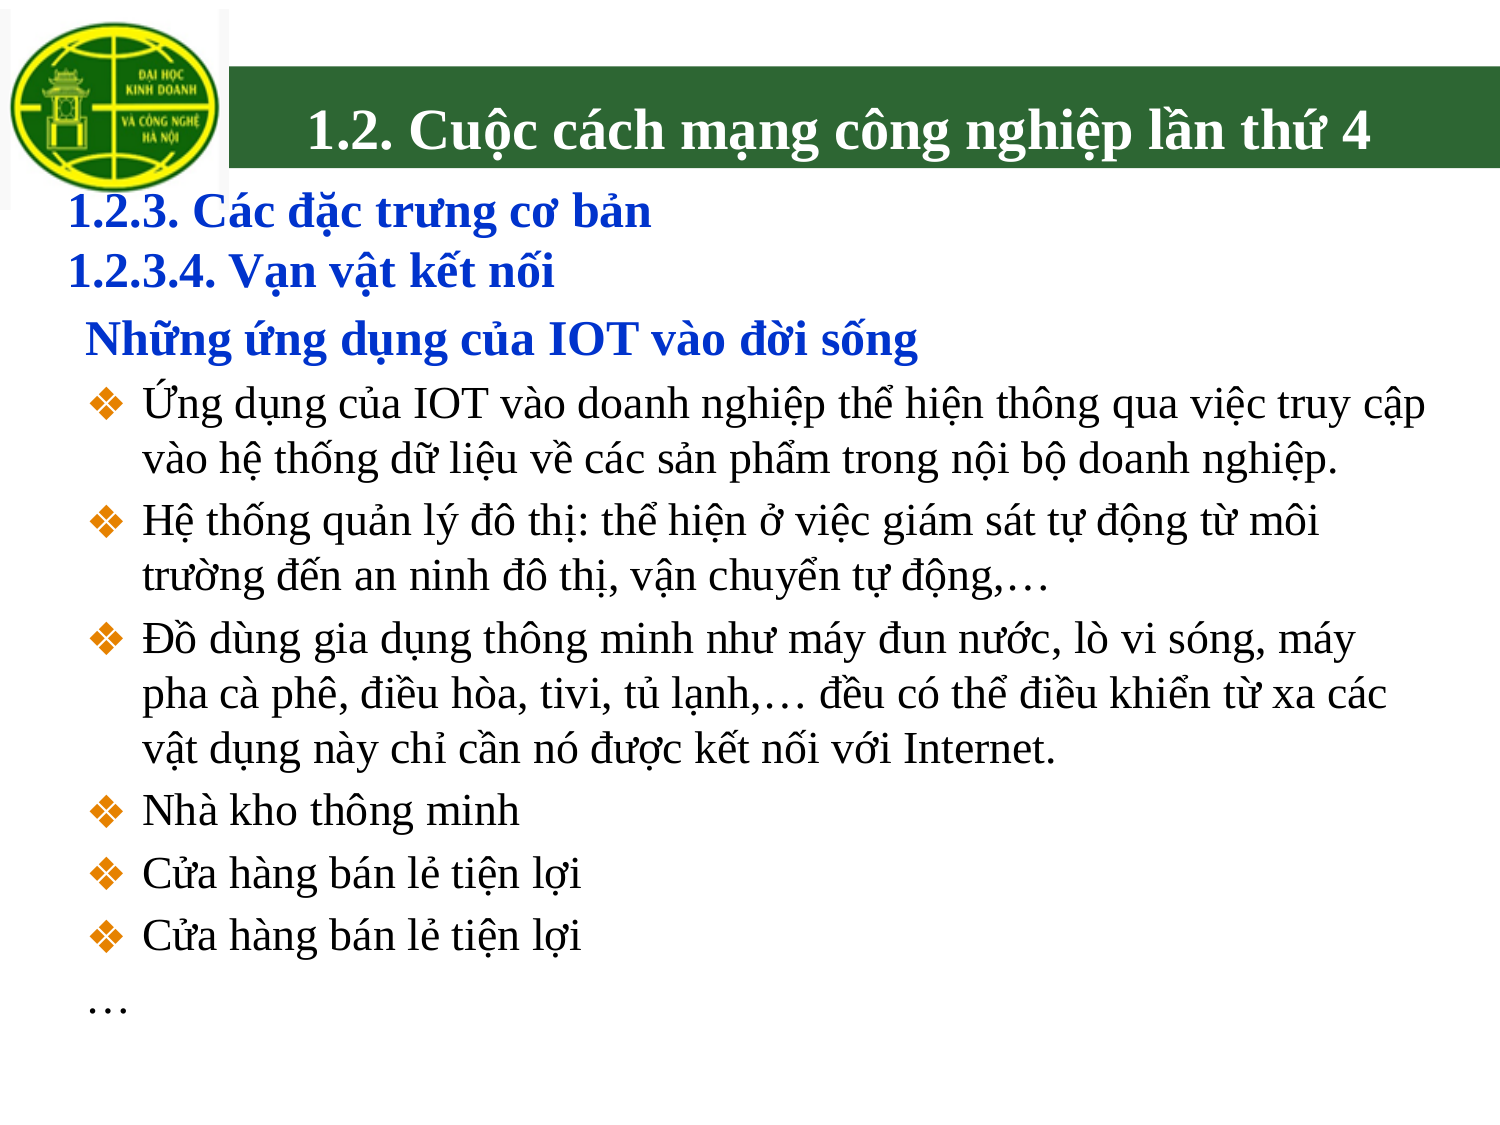

# 1.2. Cuộc cách mạng công nghiệp lần thứ 4
1.2.3. Các đặc trưng cơ bản
1.2.3.4. Vạn vật kết nối
Những ứng dụng của IOT vào đời sống
Ứng dụng của IOT vào doanh nghiệp thể hiện thông qua việc truy cập vào hệ thống dữ liệu về các sản phẩm trong nội bộ doanh nghiệp.
Hệ thống quản lý đô thị: thể hiện ở việc giám sát tự động từ môi trường đến an ninh đô thị, vận chuyển tự động,…
Đồ dùng gia dụng thông minh như máy đun nước, lò vi sóng, máy pha cà phê, điều hòa, tivi, tủ lạnh,… đều có thể điều khiển từ xa các vật dụng này chỉ cần nó được kết nối với Internet.
Nhà kho thông minh
Cửa hàng bán lẻ tiện lợi
Cửa hàng bán lẻ tiện lợi
…